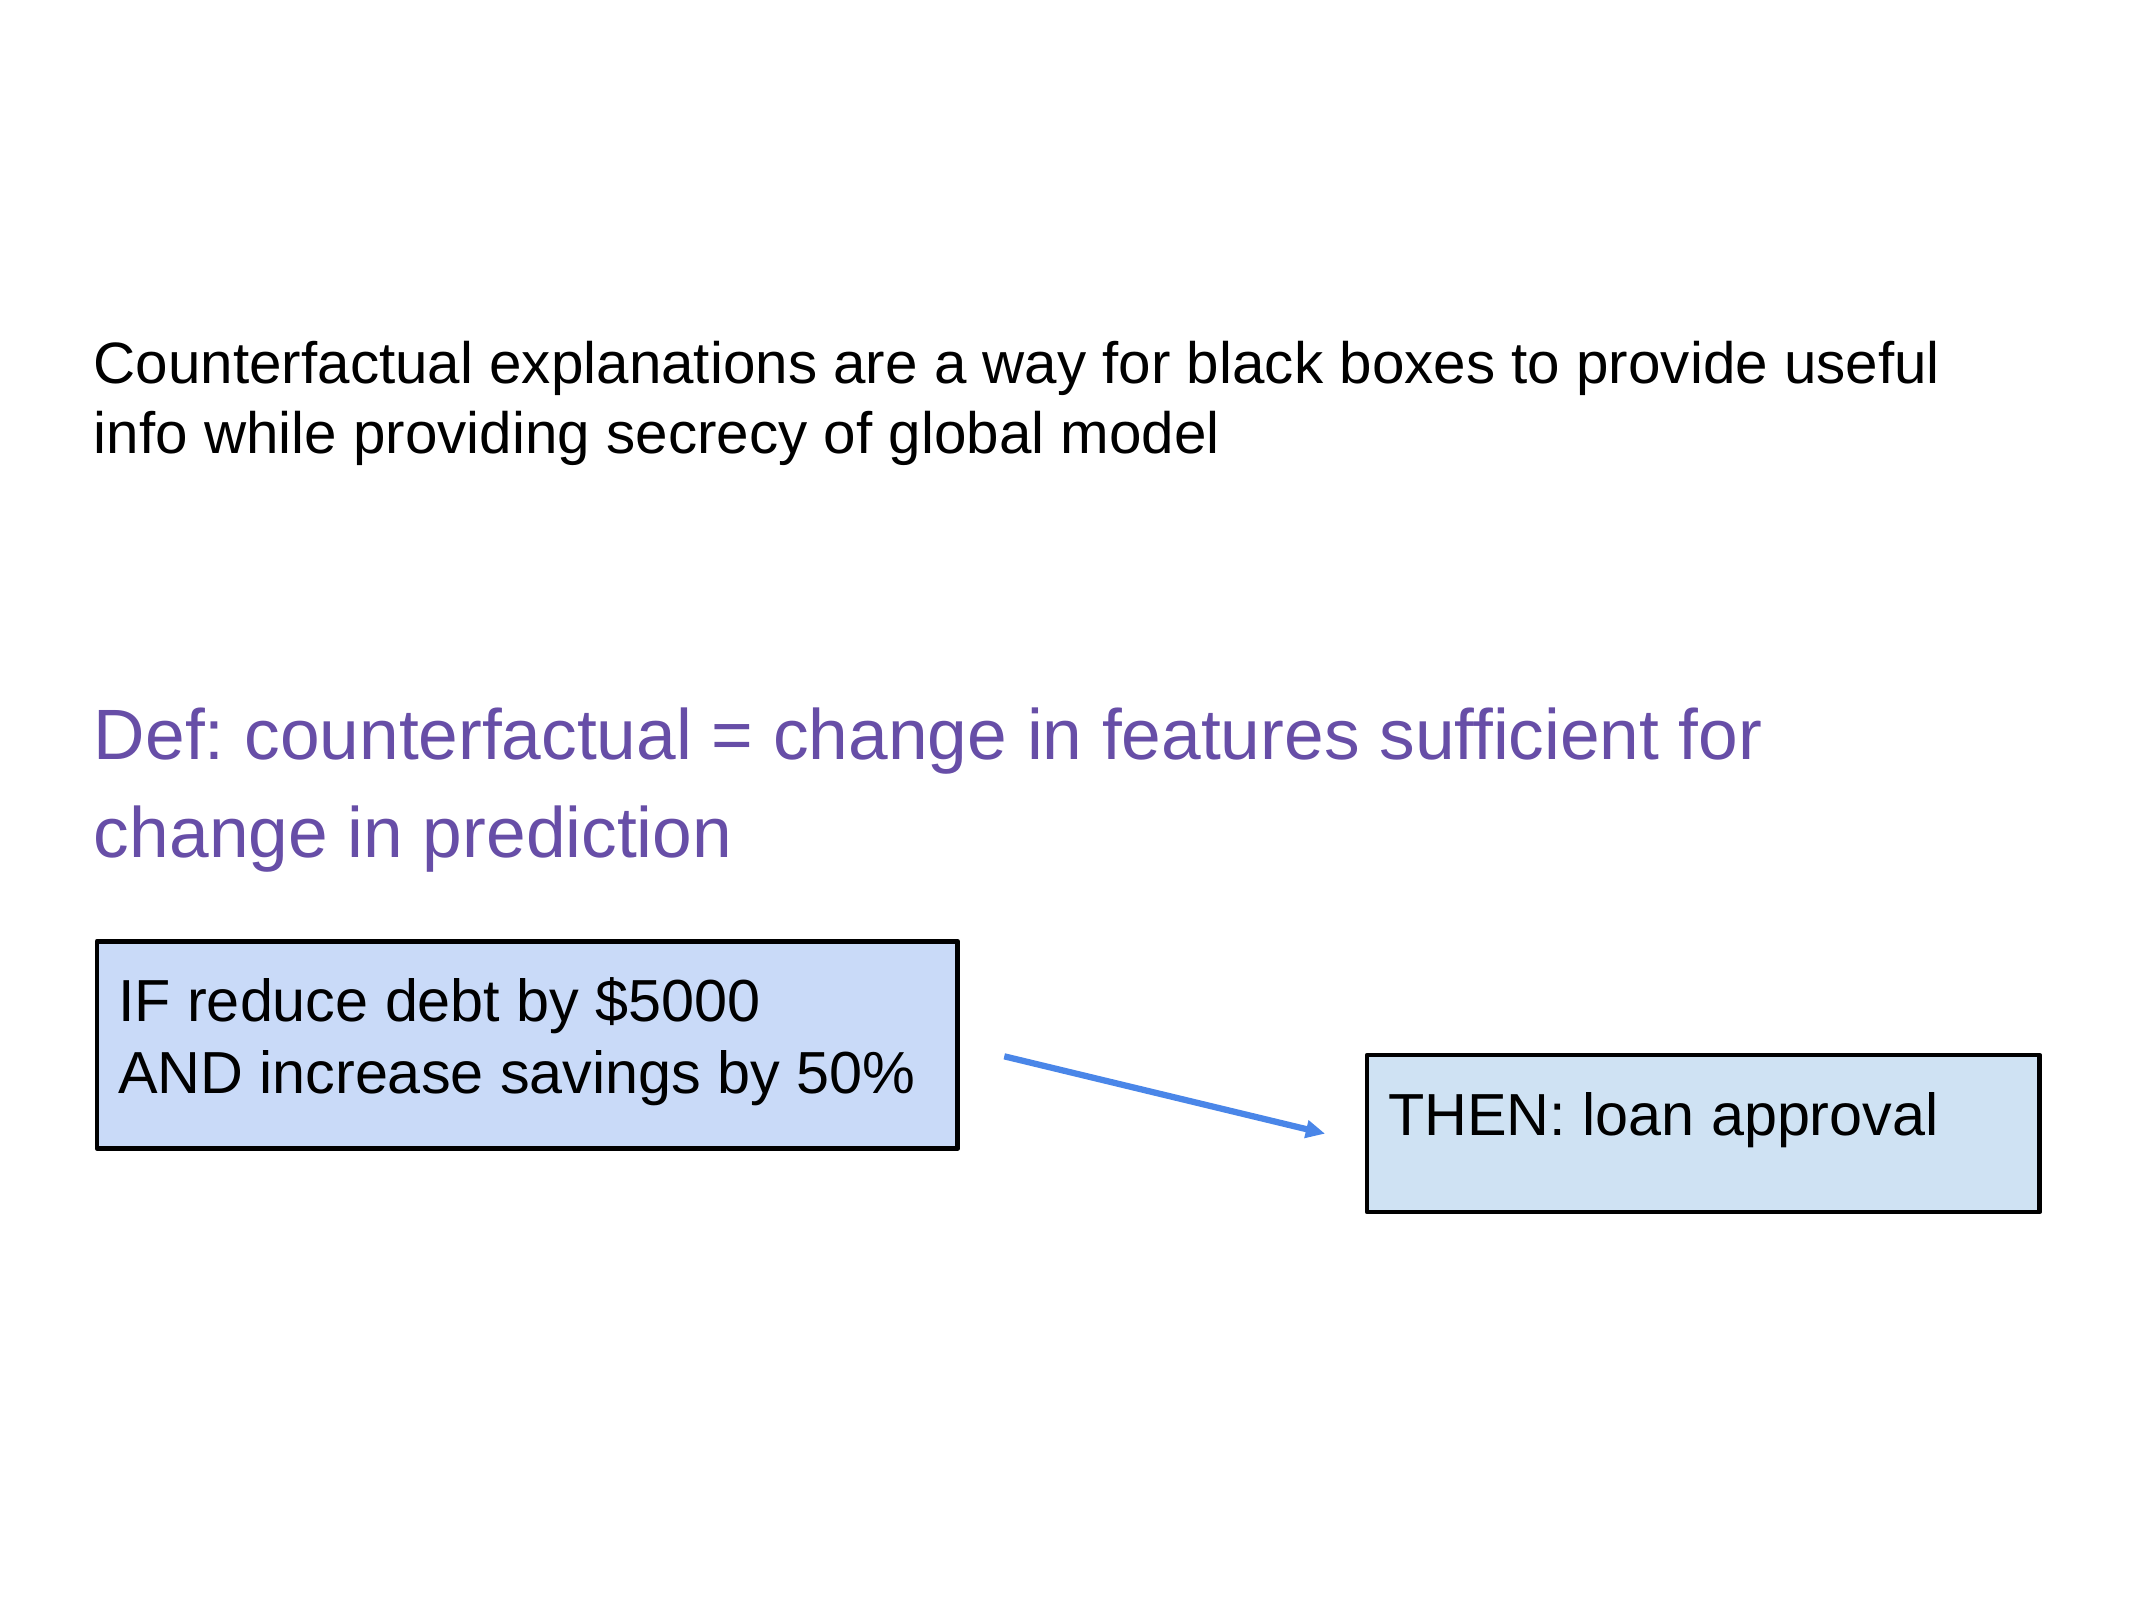

# Counterfactual explanations are a way for black boxes to provide useful info while providing secrecy of global model
Def: counterfactual = change in features sufficient for change in prediction

IF reduce debt by $5000
AND increase savings by 50%
THEN: loan approval